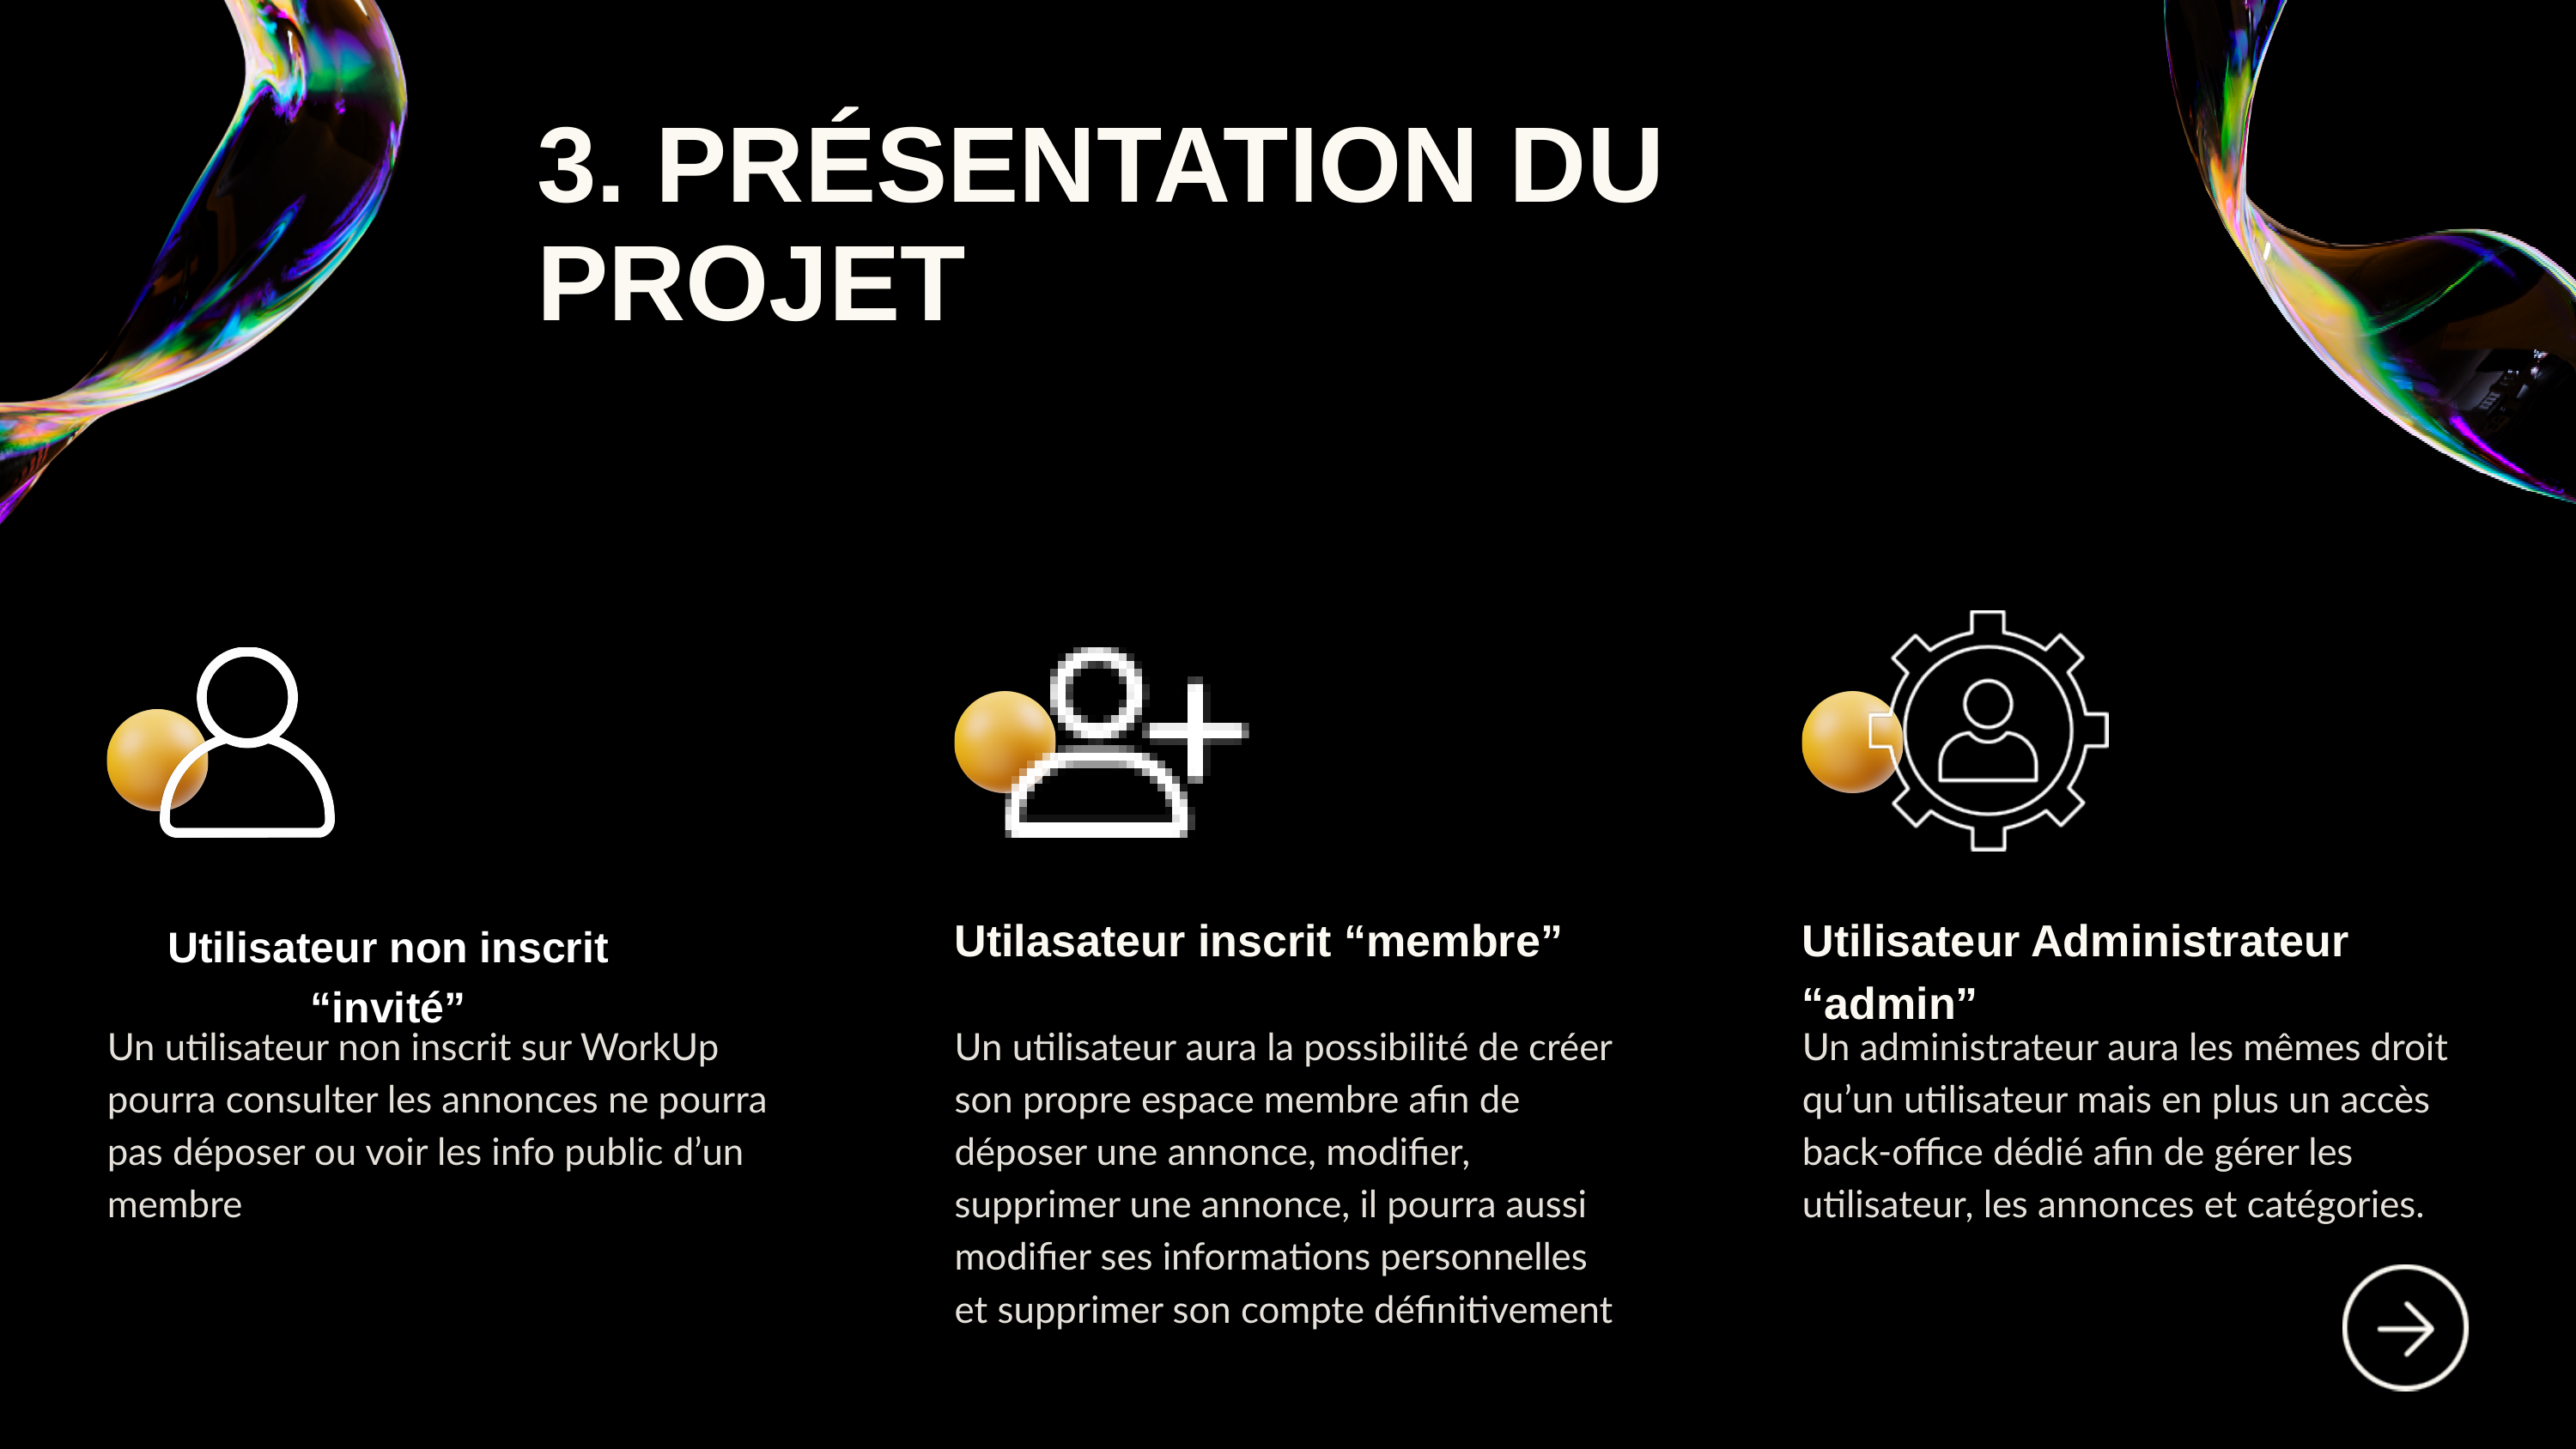

3. PRÉSENTATION DU PROJET

Utilasateur inscrit “membre”
Utilisateur Administrateur “admin”
Utilisateur non inscrit “invité”
Un utilisateur non inscrit sur WorkUp pourra consulter les annonces ne pourra pas déposer ou voir les info public d’un membre
Un utilisateur aura la possibilité de créer son propre espace membre afin de déposer une annonce, modifier, supprimer une annonce, il pourra aussi modifier ses informations personnelles et supprimer son compte définitivement
Un administrateur aura les mêmes droit qu’un utilisateur mais en plus un accès back-office dédié afin de gérer les utilisateur, les annonces et catégories.